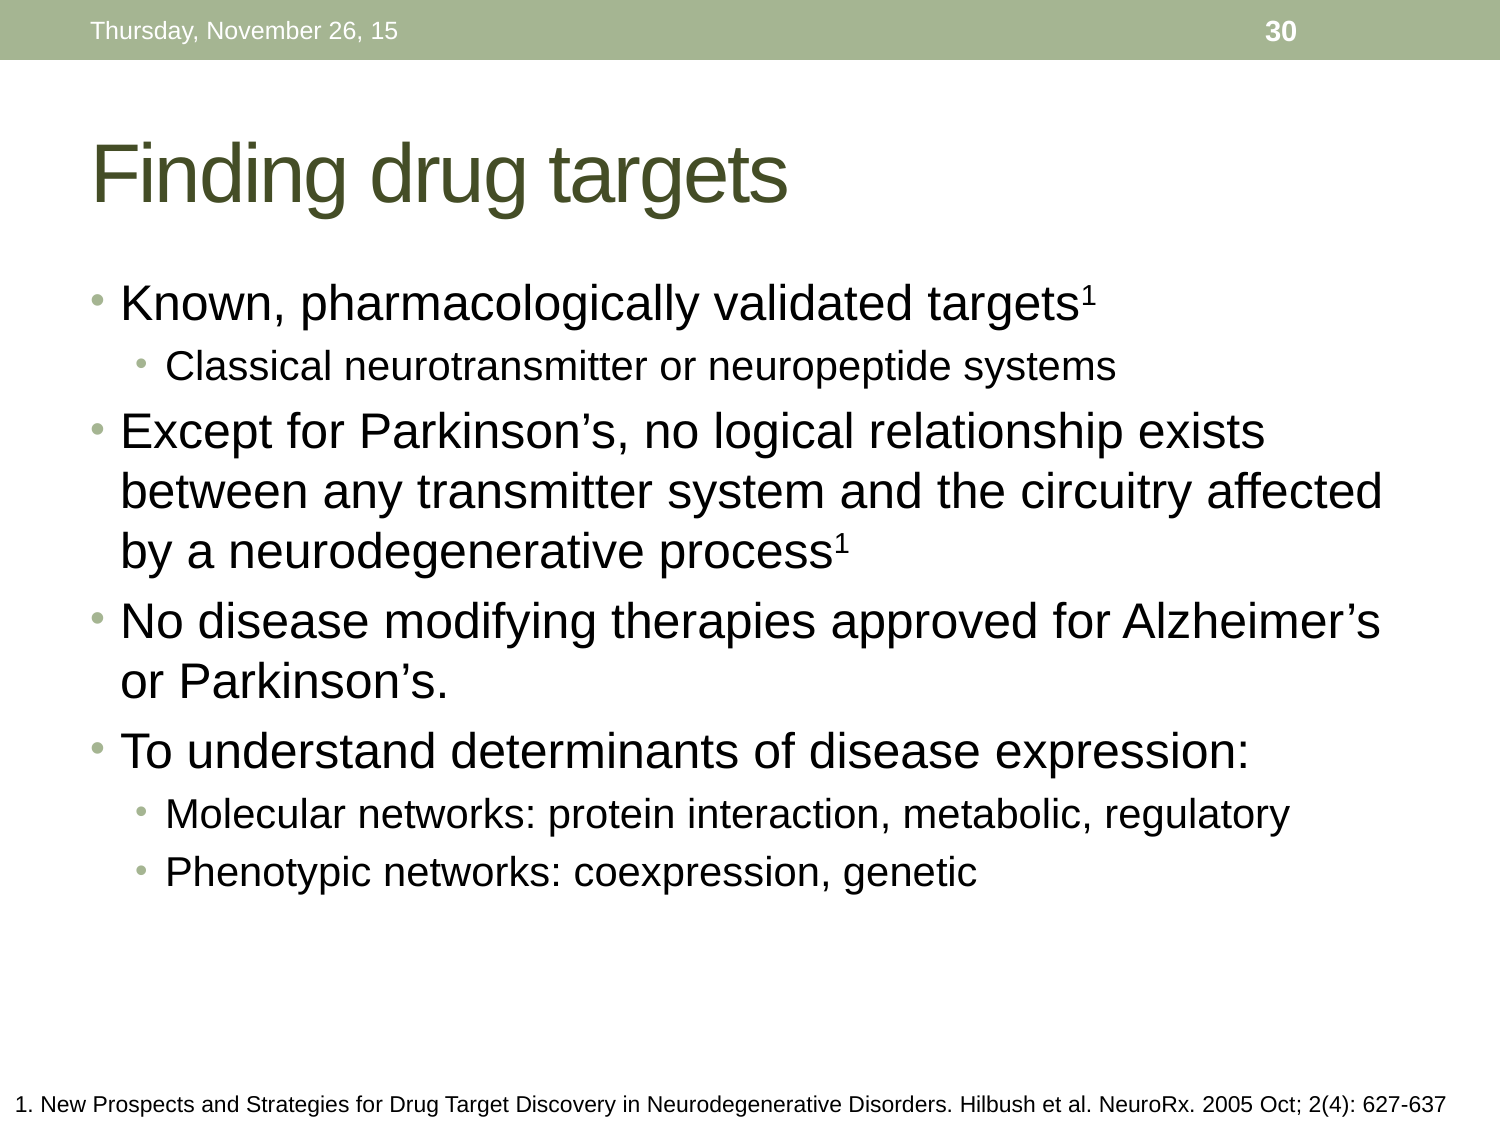

Thursday, November 26, 15
30
# Finding drug targets
Known, pharmacologically validated targets1
Classical neurotransmitter or neuropeptide systems
Except for Parkinson’s, no logical relationship exists between any transmitter system and the circuitry affected by a neurodegenerative process1
No disease modifying therapies approved for Alzheimer’s or Parkinson’s.
To understand determinants of disease expression:
Molecular networks: protein interaction, metabolic, regulatory
Phenotypic networks: coexpression, genetic

1. New Prospects and Strategies for Drug Target Discovery in Neurodegenerative Disorders. Hilbush et al. NeuroRx. 2005 Oct; 2(4): 627-637